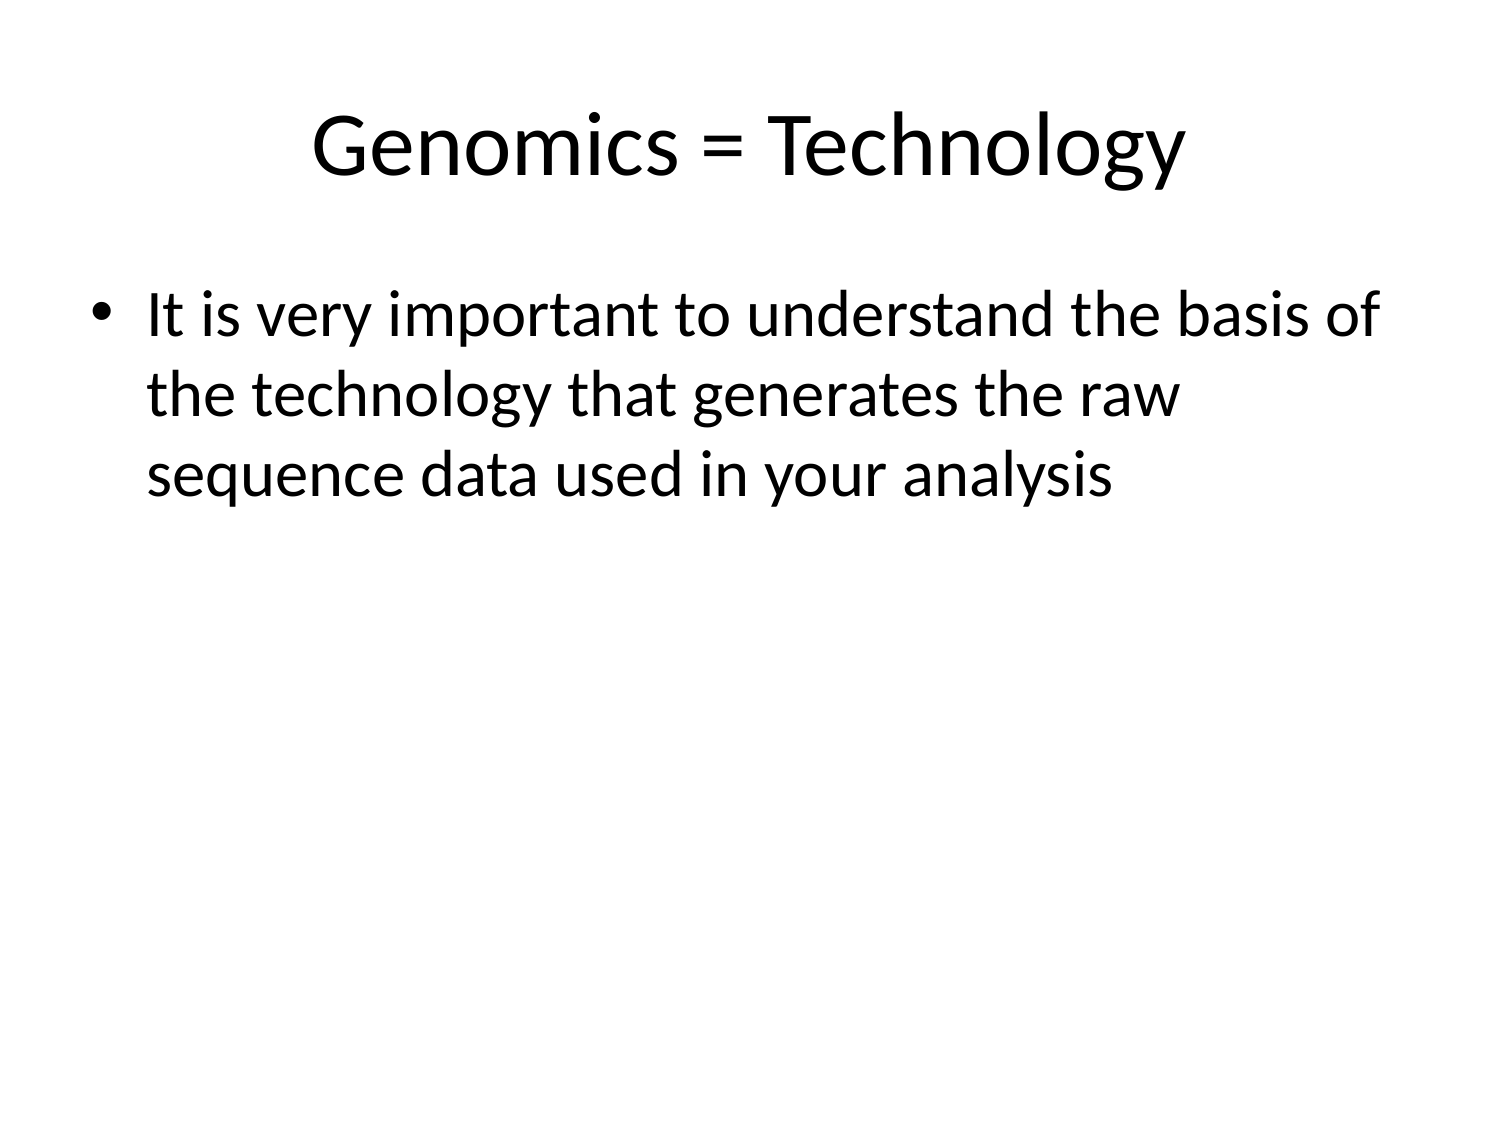

# Genomics = Technology
It is very important to understand the basis of the technology that generates the raw sequence data used in your analysis